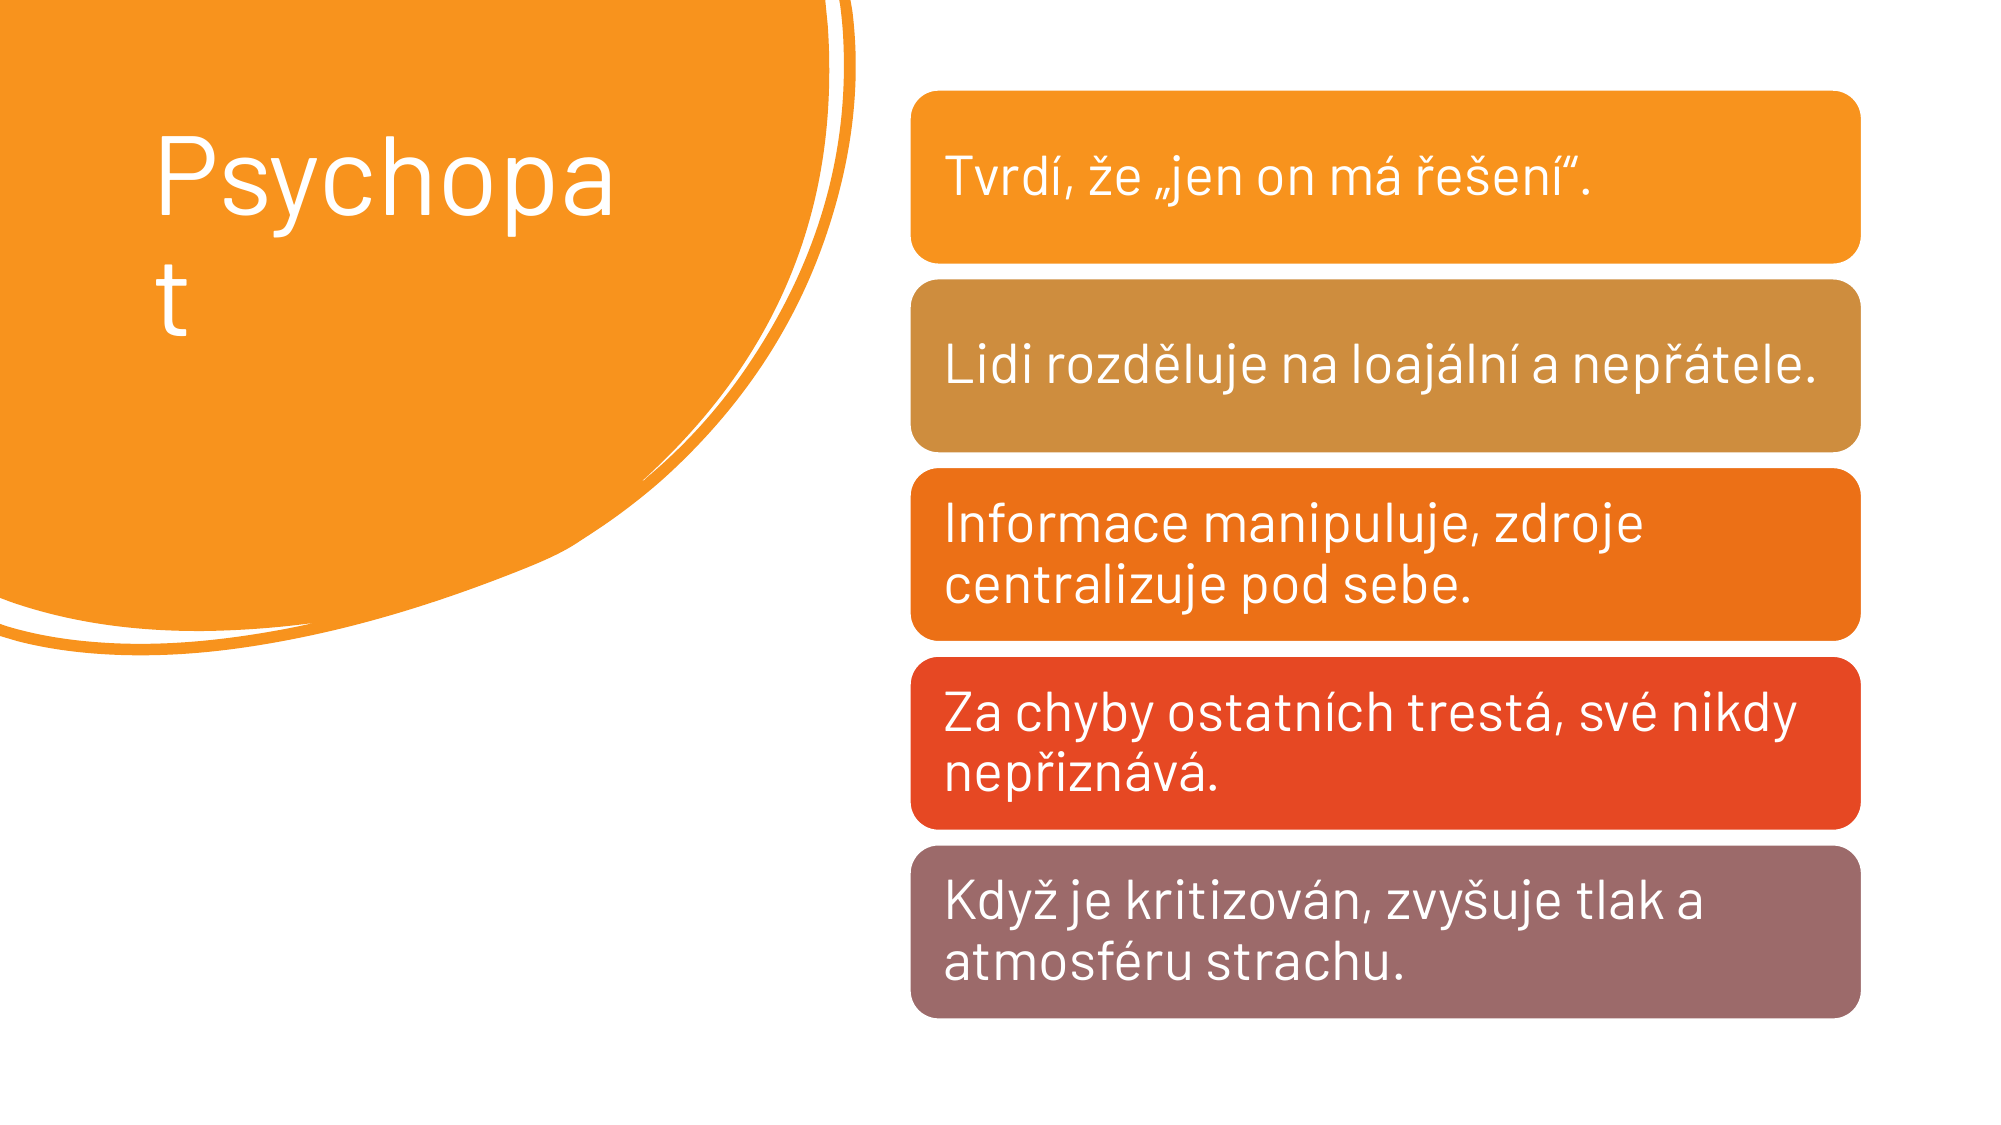

Tvrdí, že „jen on má řešení“.
Lidi rozděluje na loajální a nepřátele.
Informace manipuluje, zdroje centralizuje pod sebe.
Za chyby ostatních trestá, své nikdy nepřiznává.
Když je kritizován, zvyšuje tlak a atmosféru strachu.
# Psychopat